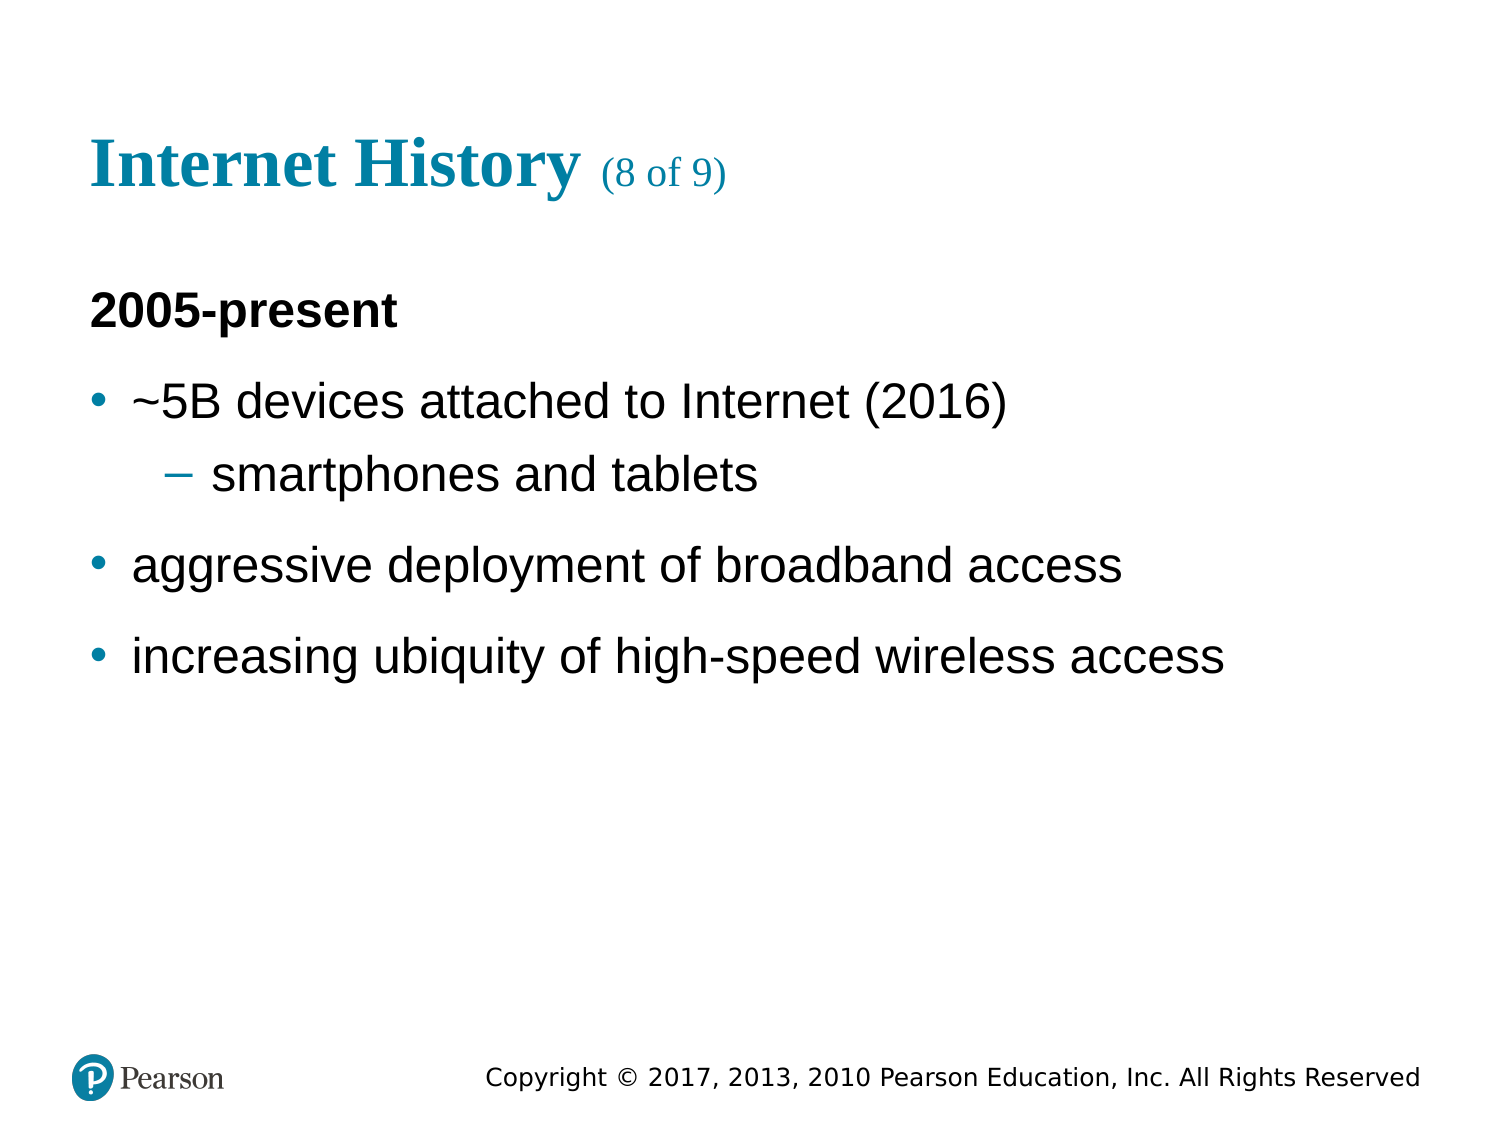

Internet History (8 of 9)
2005-present
~5B devices attached to Internet (2016)
smartphones and tablets
aggressive deployment of broadband access
increasing ubiquity of high-speed wireless access